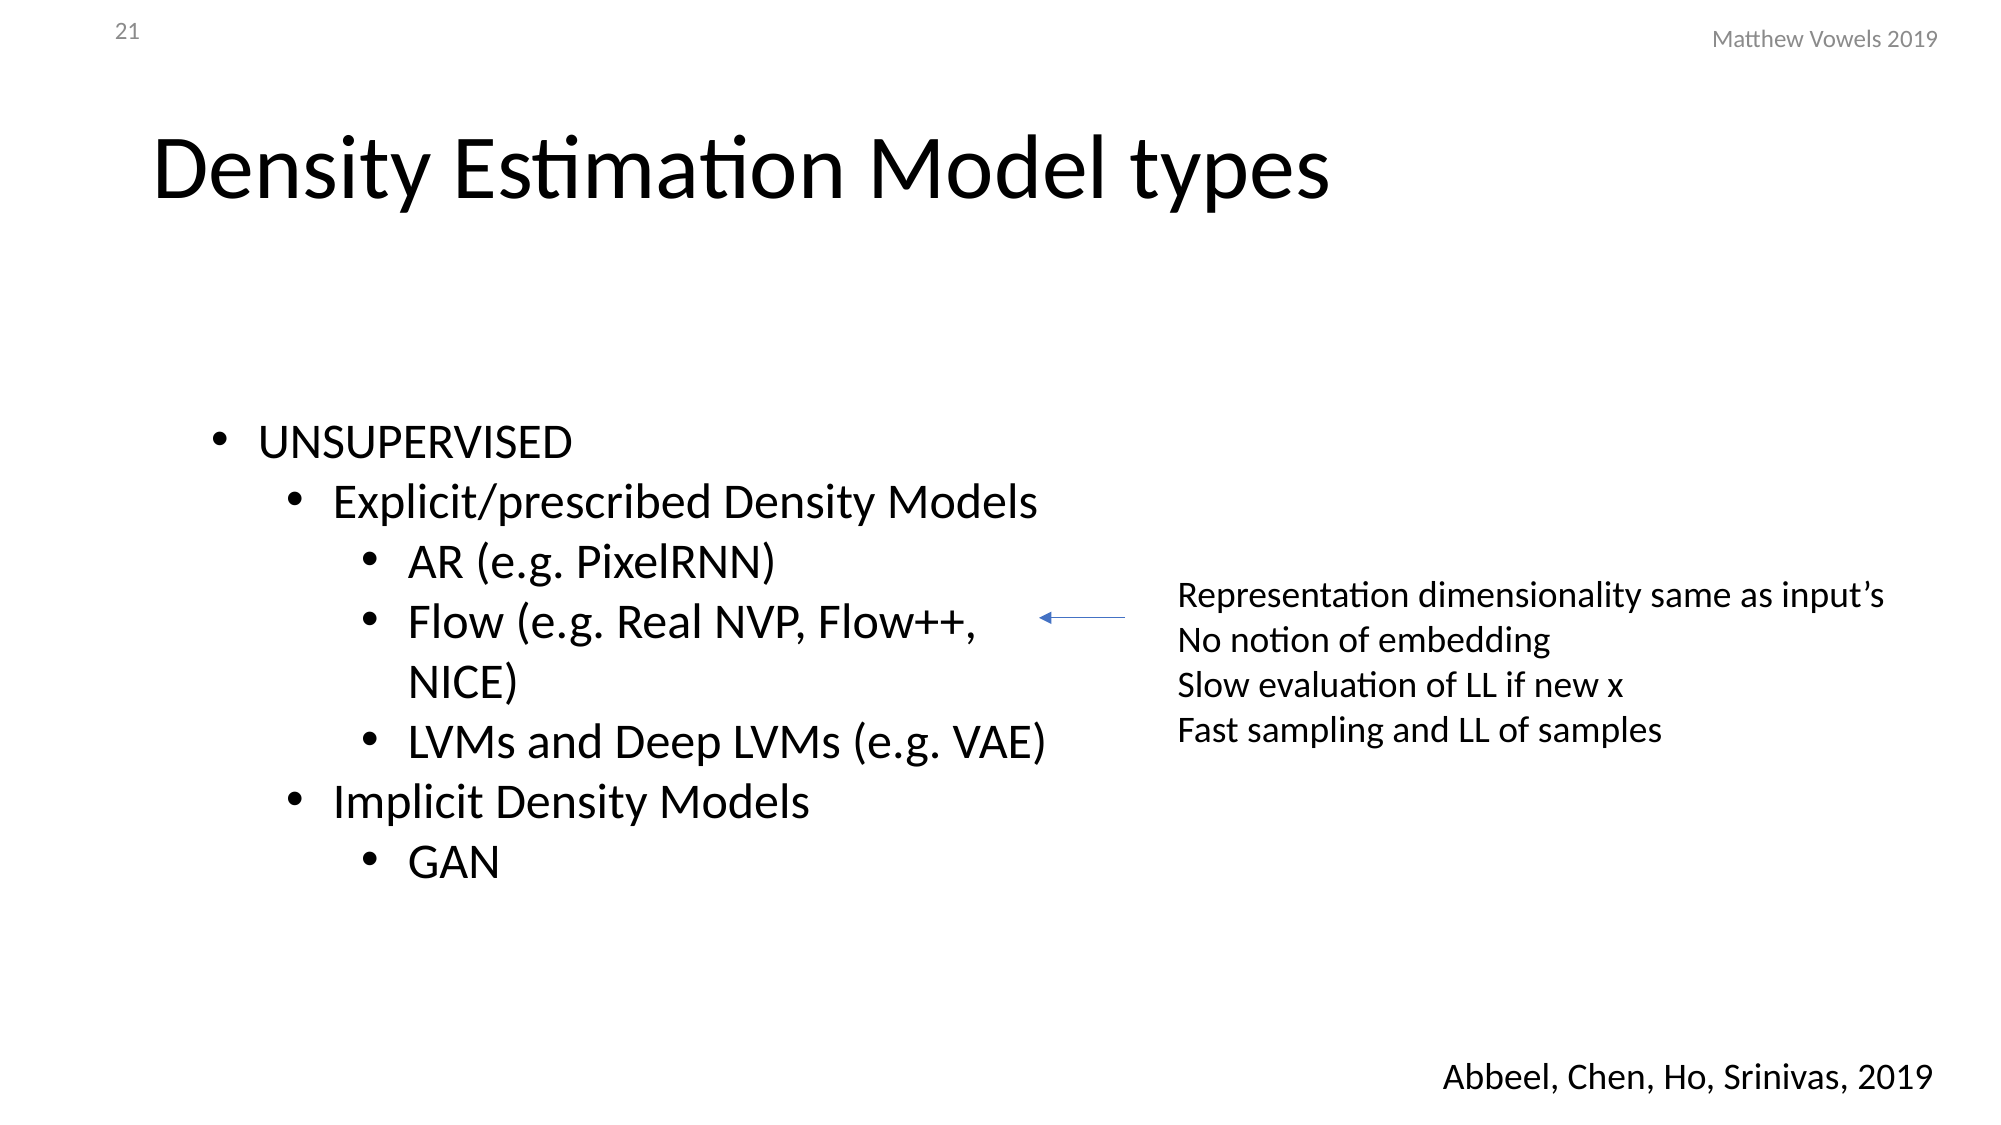

21
Matthew Vowels 2019
# Density Estimation Model types
UNSUPERVISED
Explicit/prescribed Density Models
AR (e.g. PixelRNN)
Flow (e.g. Real NVP, Flow++, NICE)
LVMs and Deep LVMs (e.g. VAE)
Implicit Density Models
GAN
Representation dimensionality same as input’s
No notion of embedding
Slow evaluation of LL if new x
Fast sampling and LL of samples

Abbeel, Chen, Ho, Srinivas, 2019